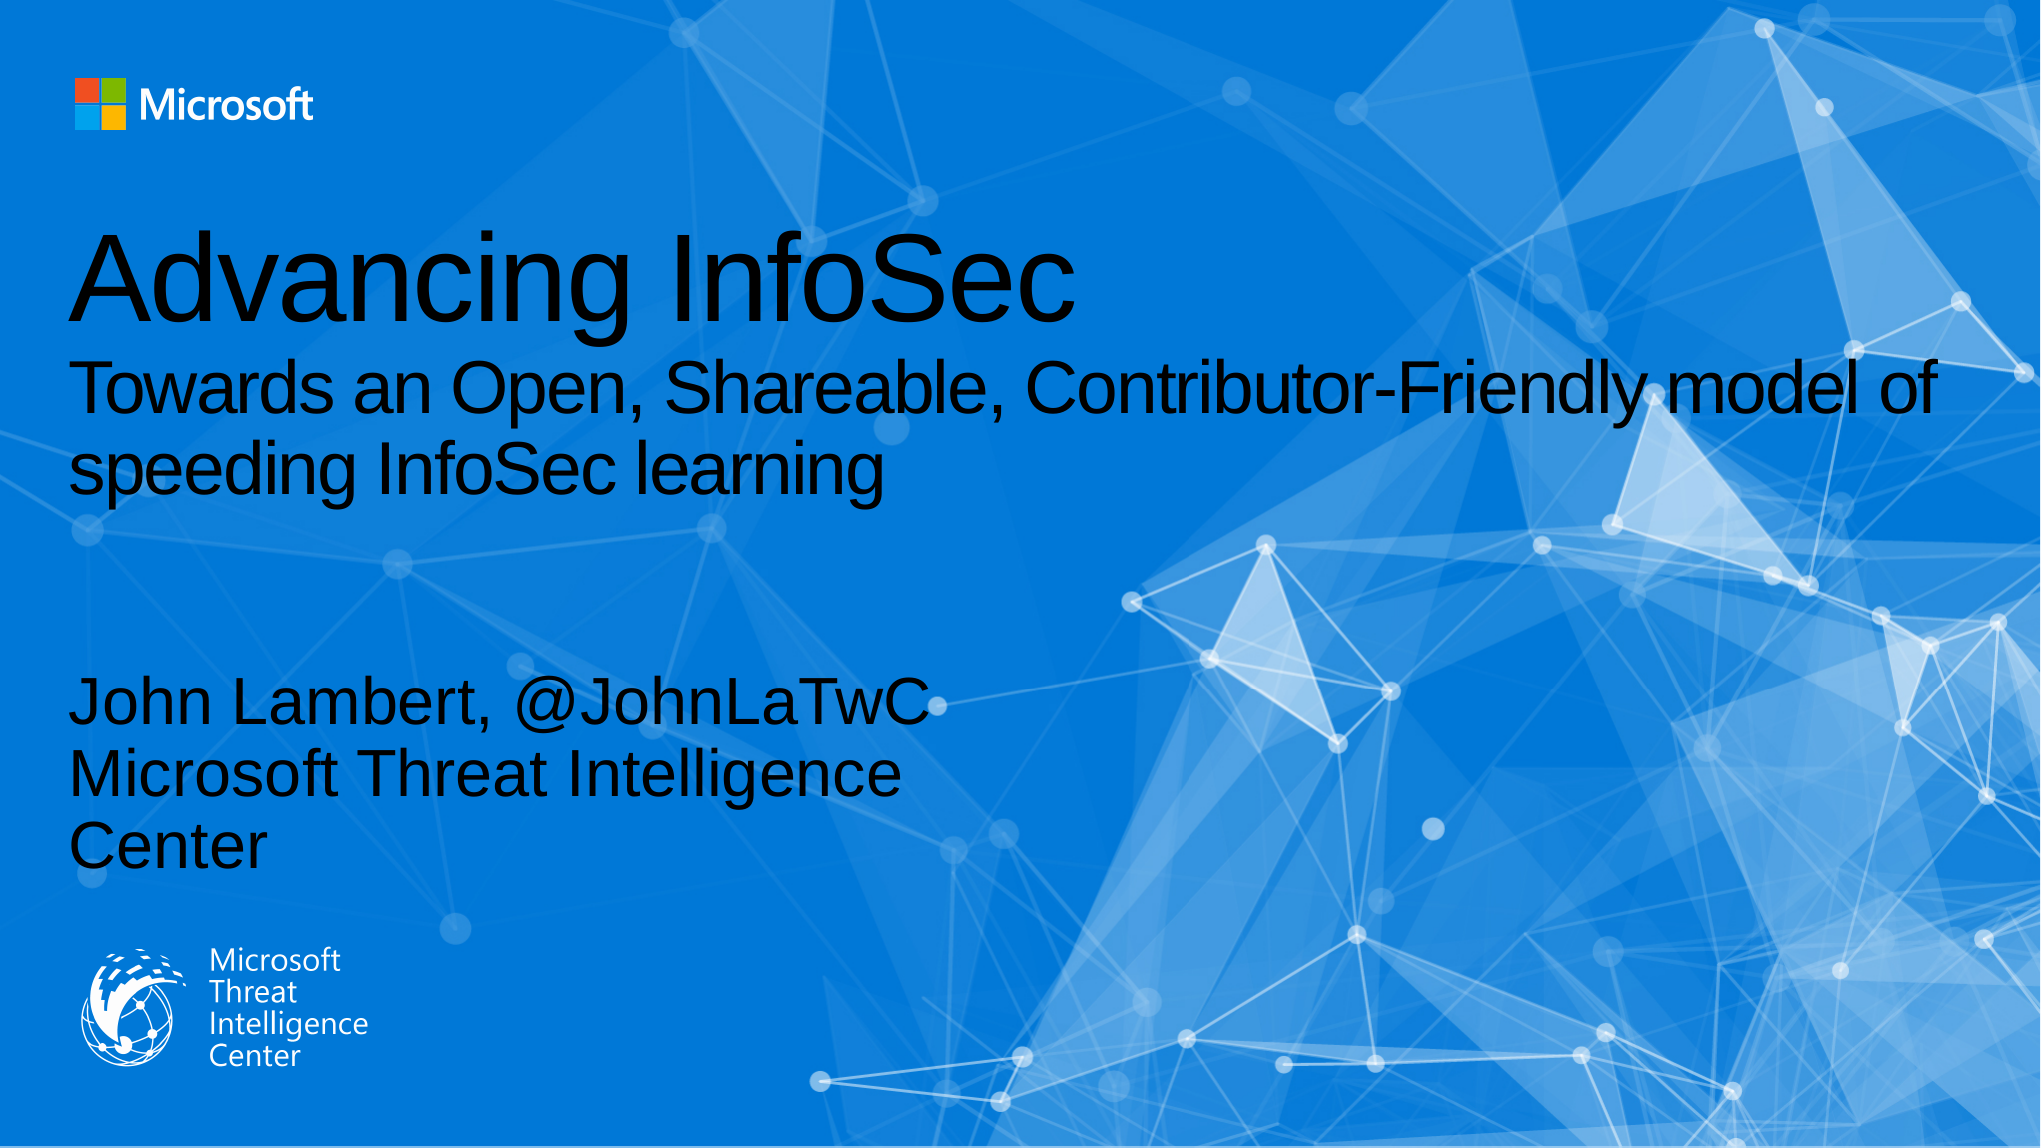

# Advancing InfoSec Towards an Open, Shareable, Contributor-Friendly model of speeding InfoSec learning
John Lambert, @JohnLaTwC
Microsoft Threat Intelligence Center